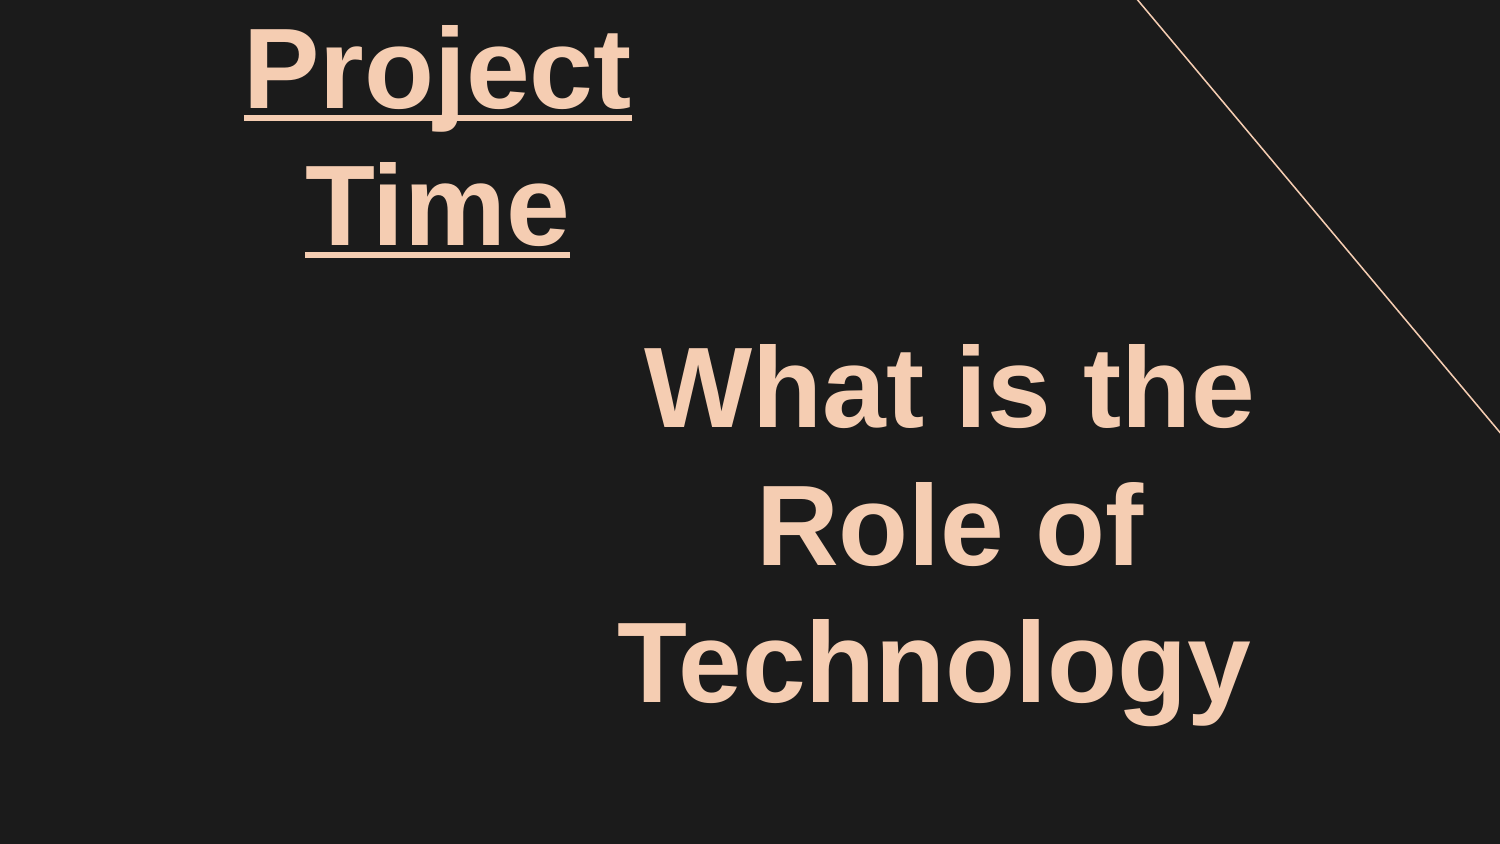

# Project Time
What is the Role of Technology